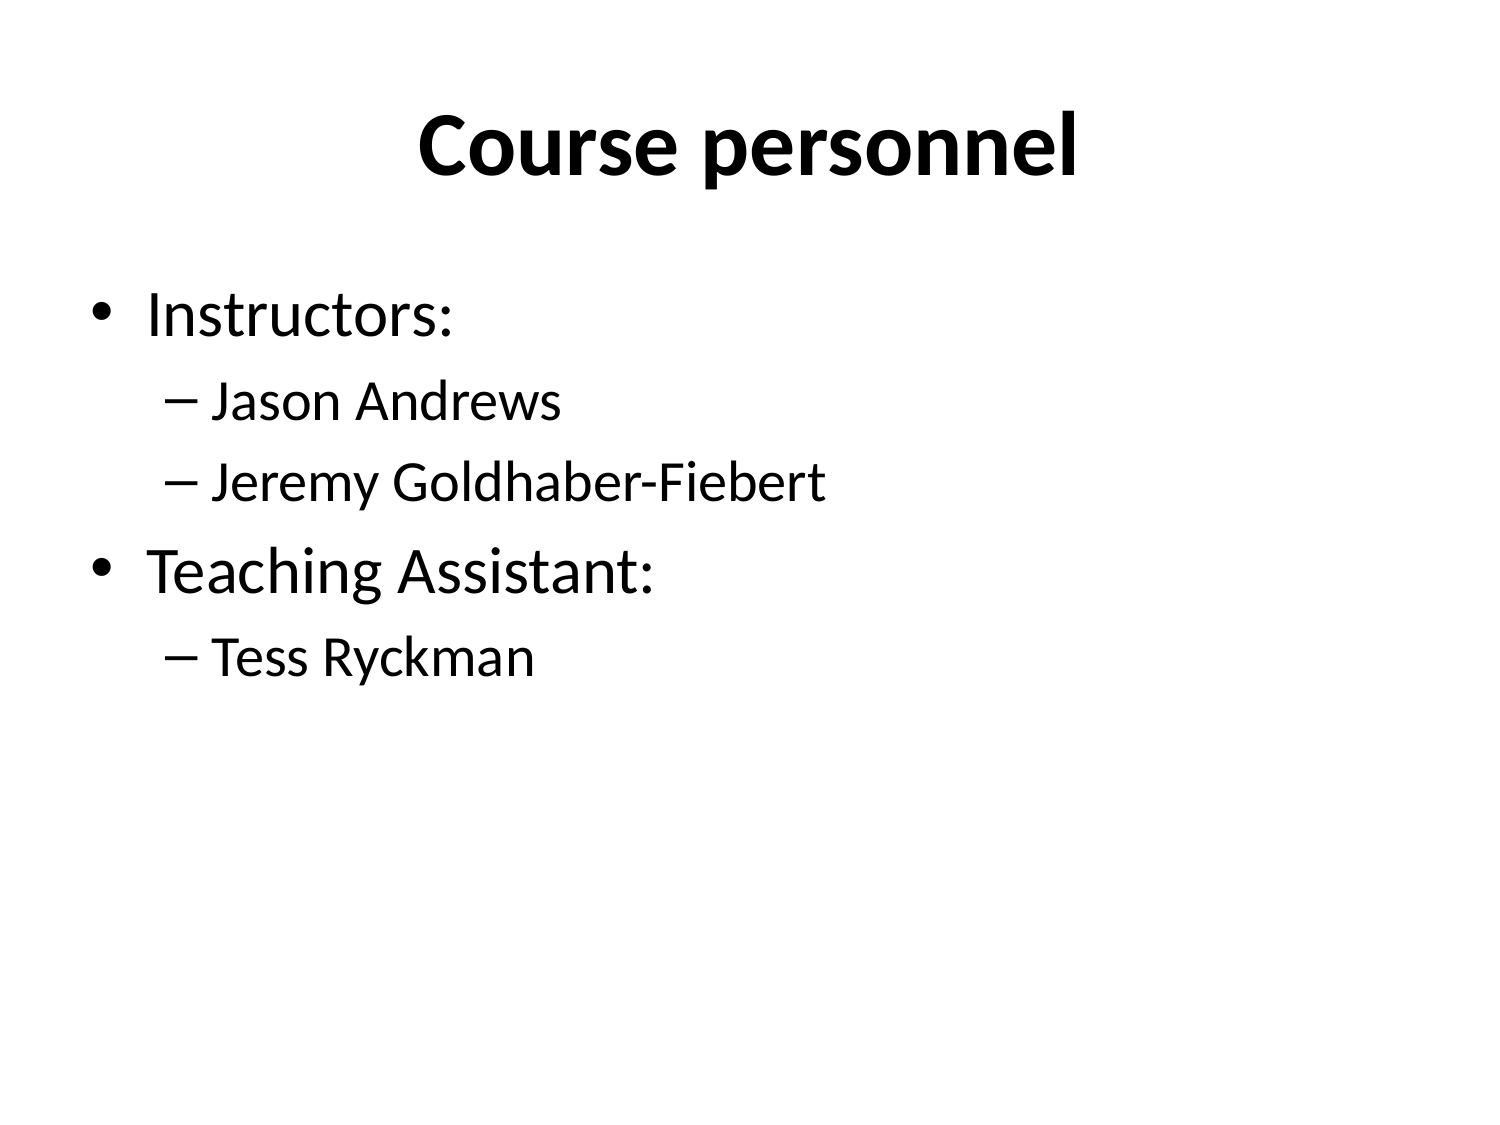

# Course personnel
Instructors:
Jason Andrews
Jeremy Goldhaber-Fiebert
Teaching Assistant:
Tess Ryckman